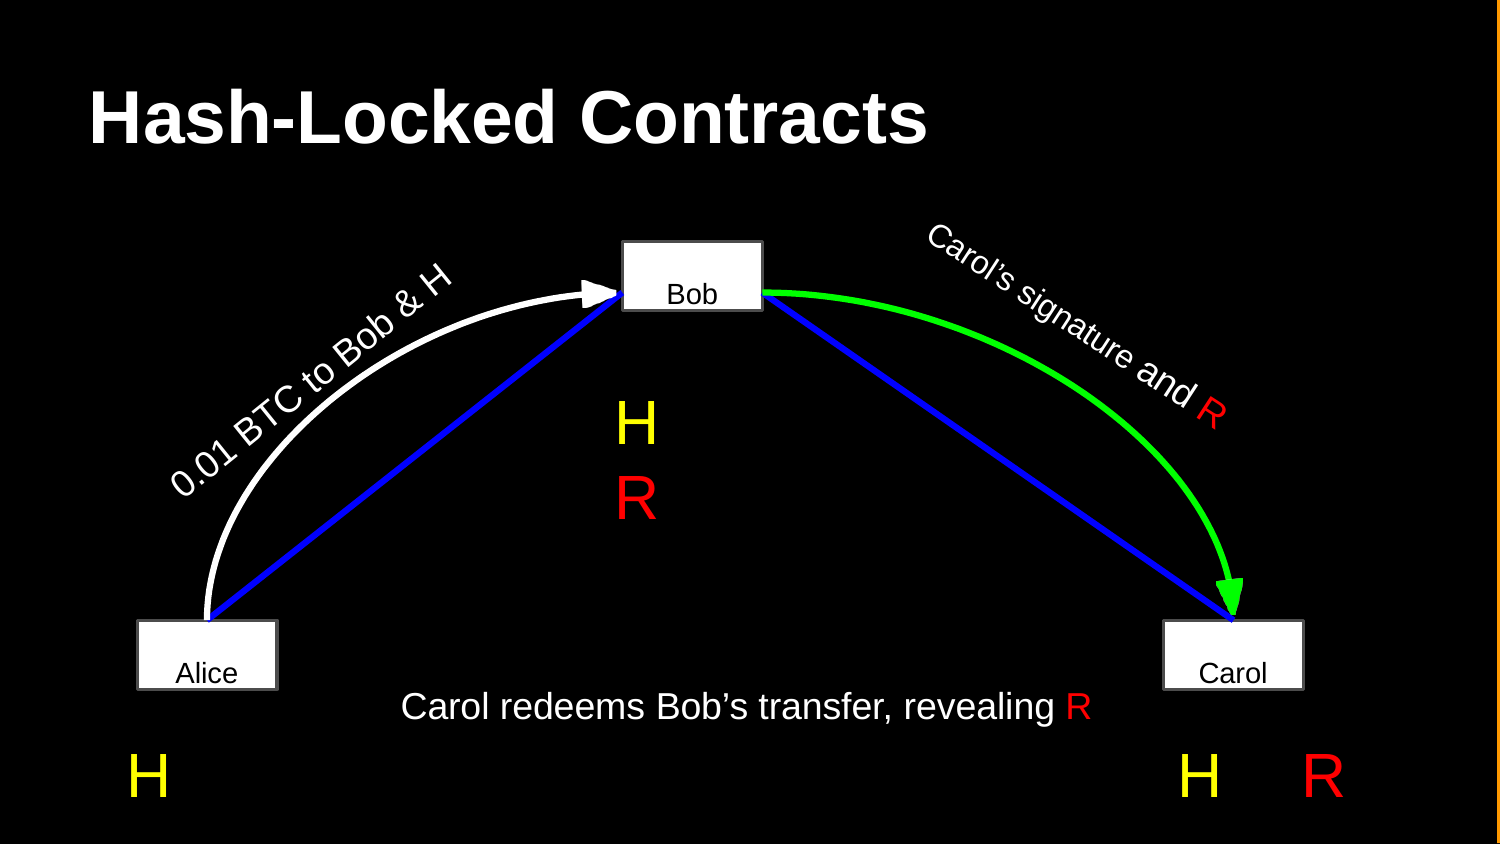

# Hash-Locked Contracts

Bob

Carol’s signature and R
0.01 BTC to Bob & H
H	R

Alice

Carol
Carol redeems Bob’s transfer, revealing R
H
H
R